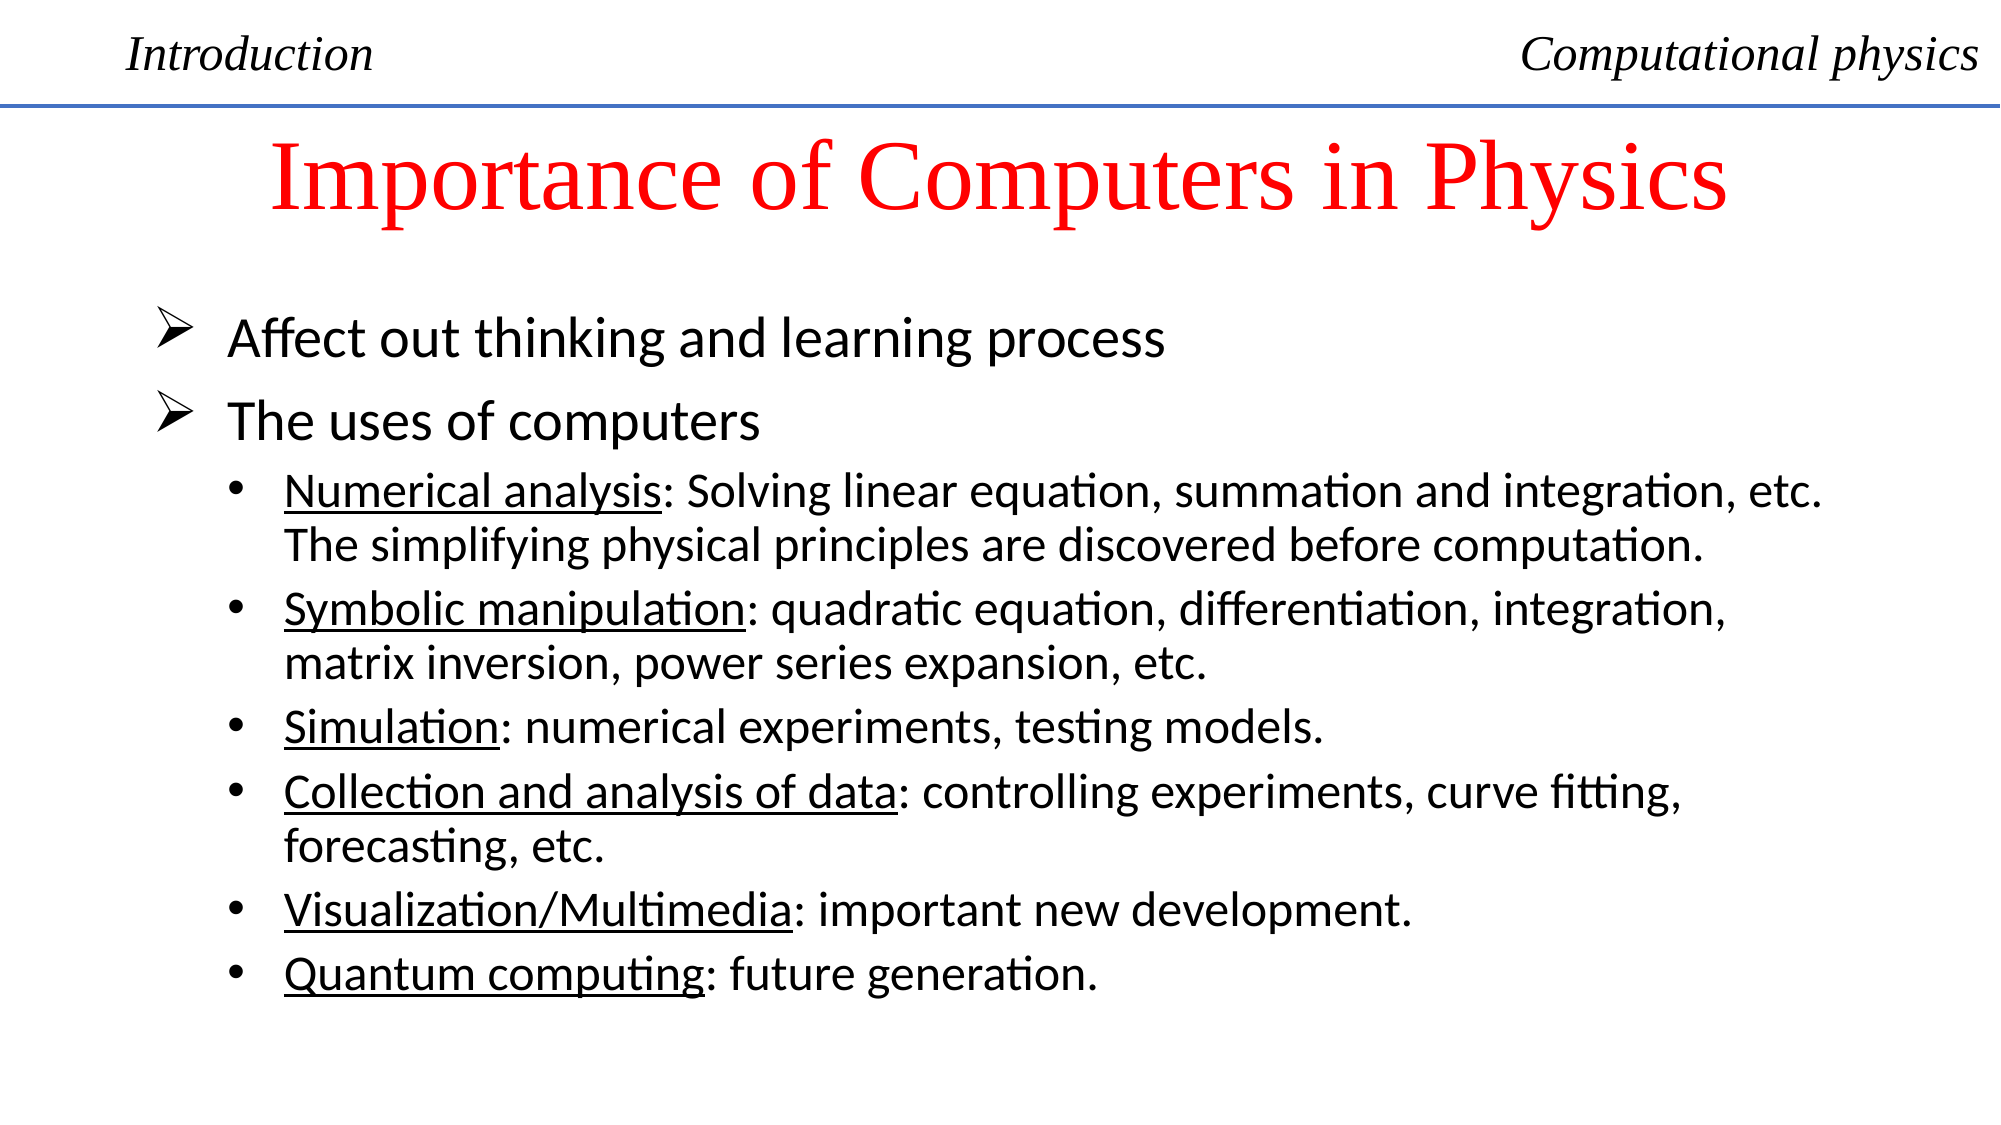

Introduction
Computational physics
Importance of Computers in Physics
Affect out thinking and learning process
The uses of computers
Numerical analysis: Solving linear equation, summation and integration, etc. The simplifying physical principles are discovered before computation.
Symbolic manipulation: quadratic equation, differentiation, integration, matrix inversion, power series expansion, etc.
Simulation: numerical experiments, testing models.
Collection and analysis of data: controlling experiments, curve fitting, forecasting, etc.
Visualization/Multimedia: important new development.
Quantum computing: future generation.